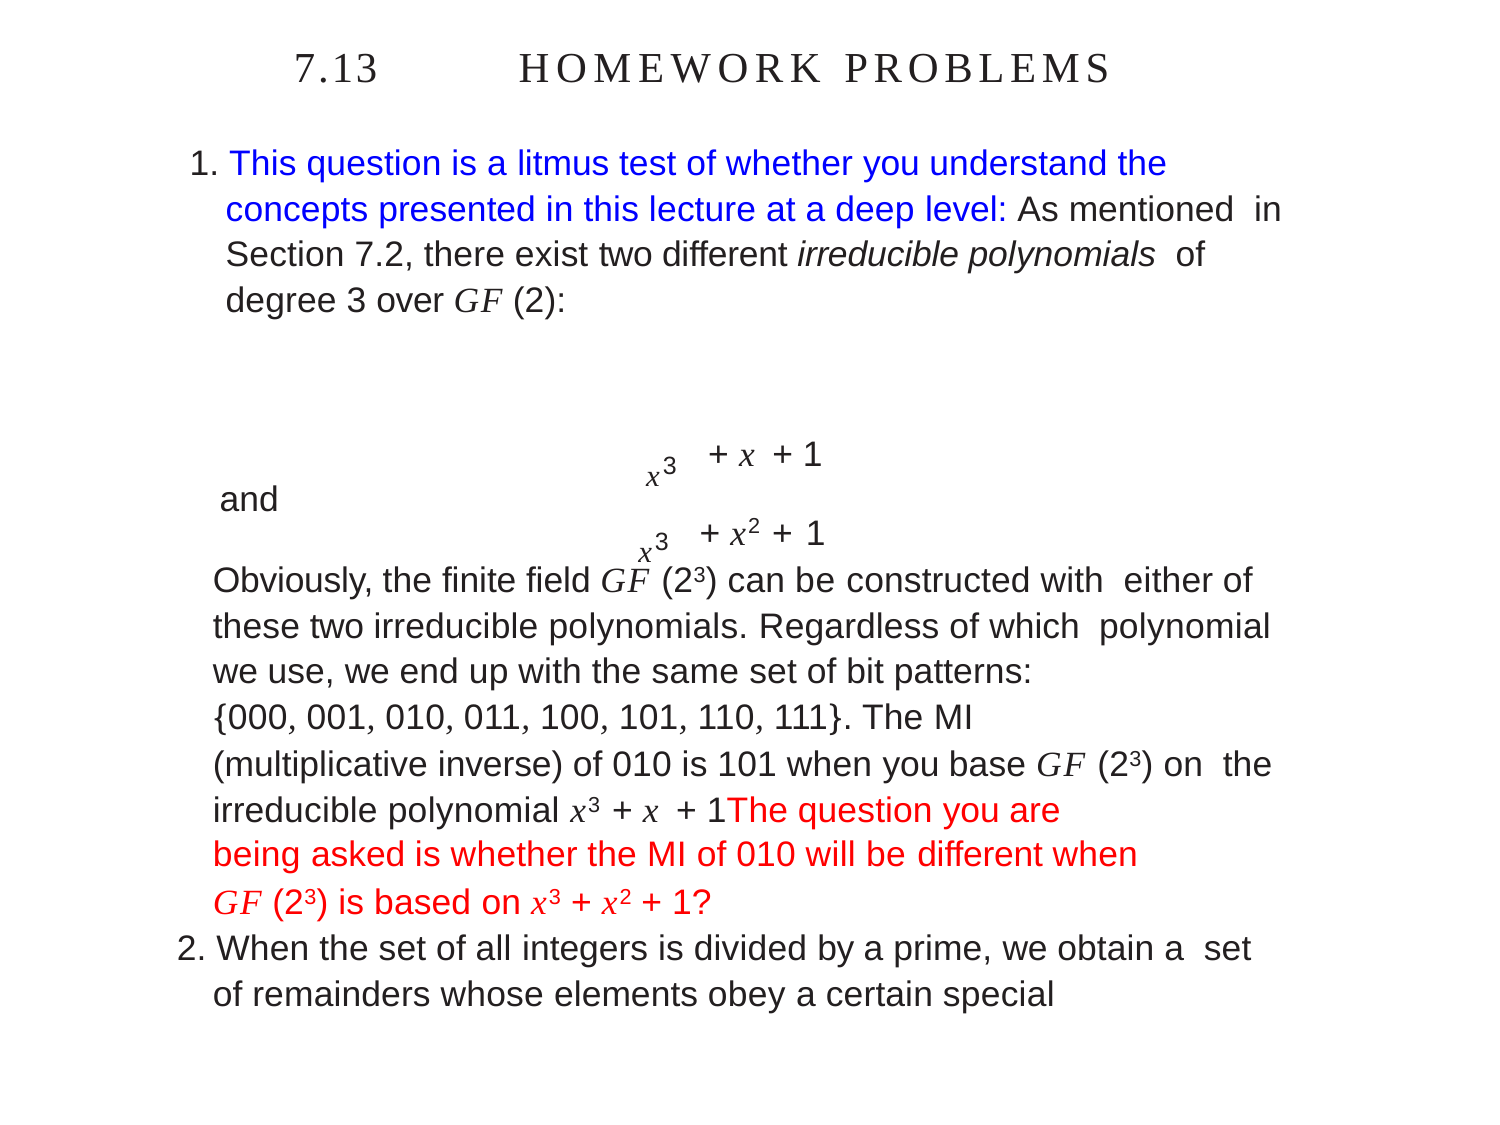

7.13	HOMEWORK PROBLEMS

1. This question is a litmus test of whether you understand the  concepts presented in this lecture at a deep level: As mentioned  in Section 7.2, there exist two different irreducible polynomials  of degree 3 over GF (2):
x3
+ x + 1
and
x3
+ x2 + 1
Obviously, the finite field GF (23) can be constructed with  either of these two irreducible polynomials. Regardless of which  polynomial we use, we end up with the same set of bit patterns:
{000, 001, 010, 011, 100, 101, 110, 111}. The MI
(multiplicative inverse) of 010 is 101 when you base GF (23) on  the irreducible polynomial x3 + x + 1The question you are
being asked is whether the MI of 010 will be different when
GF (23) is based on x3 + x2 + 1?
2. When the set of all integers is divided by a prime, we obtain a  set of remainders whose elements obey a certain special